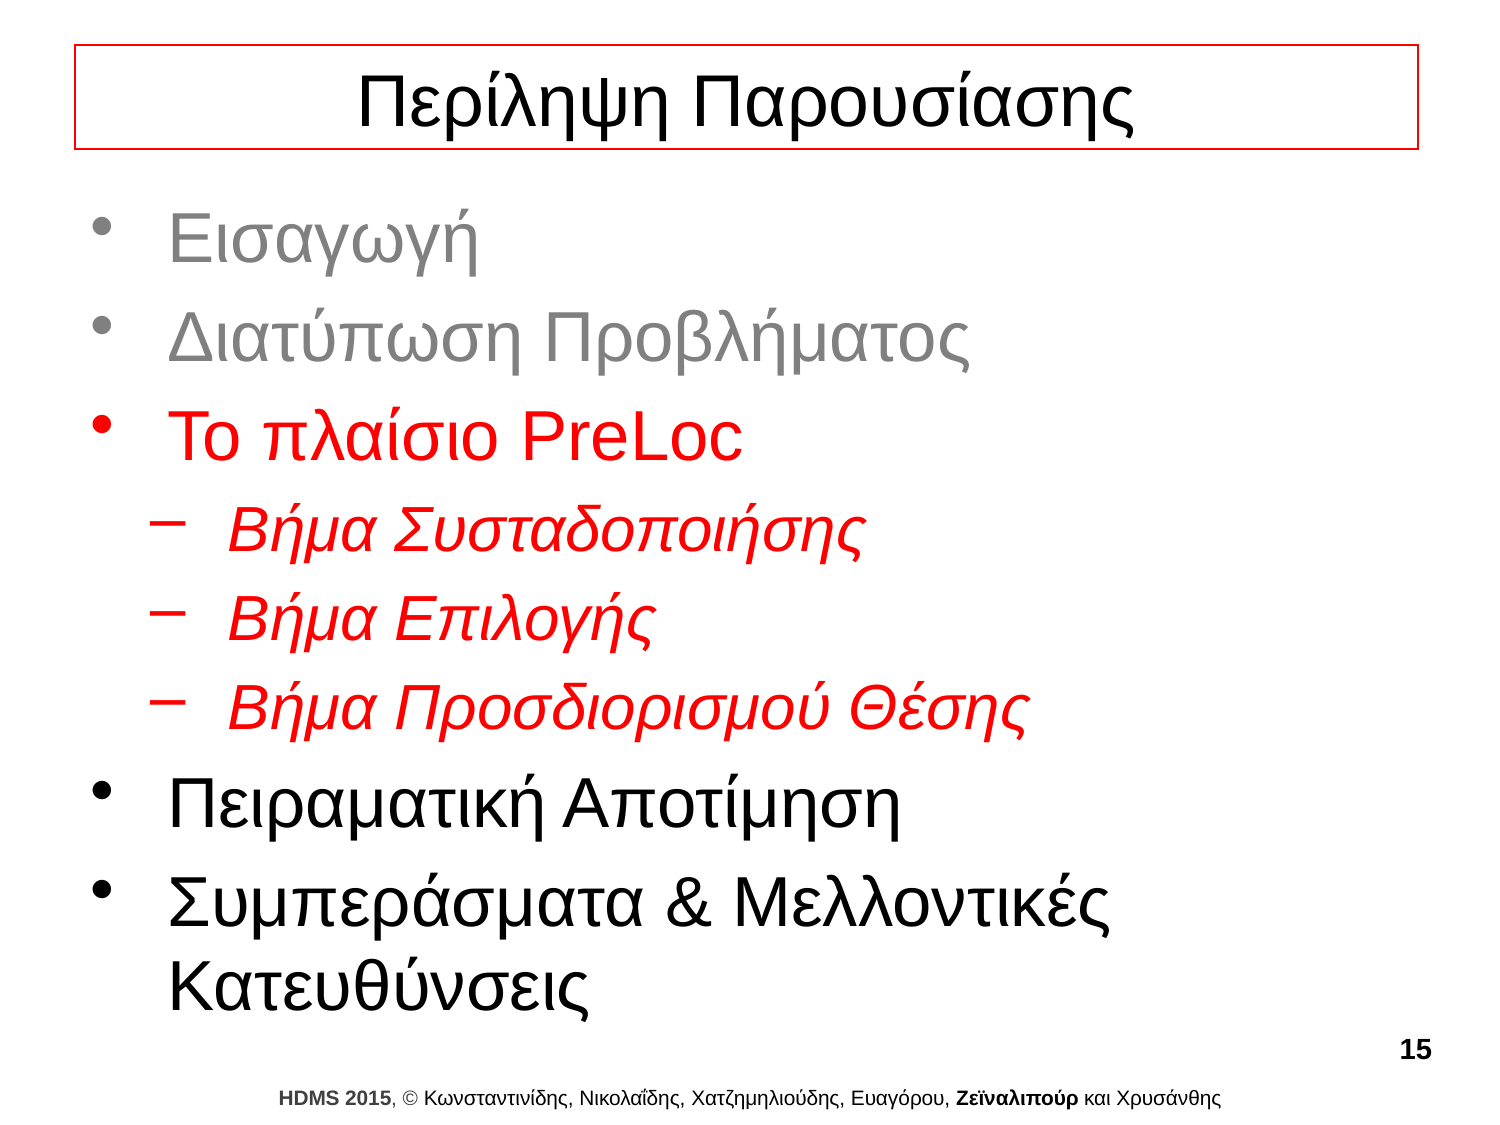

# Περίληψη Παρουσίασης
Εισαγωγή
Διατύπωση Προβλήματος
Το πλαίσιο PreLoc
Βήμα Συσταδοποιήσης
Βήμα Επιλογής
Βήμα Προσδιορισμού Θέσης
Πειραματική Αποτίμηση
Συμπεράσματα & Μελλοντικές Κατευθύνσεις